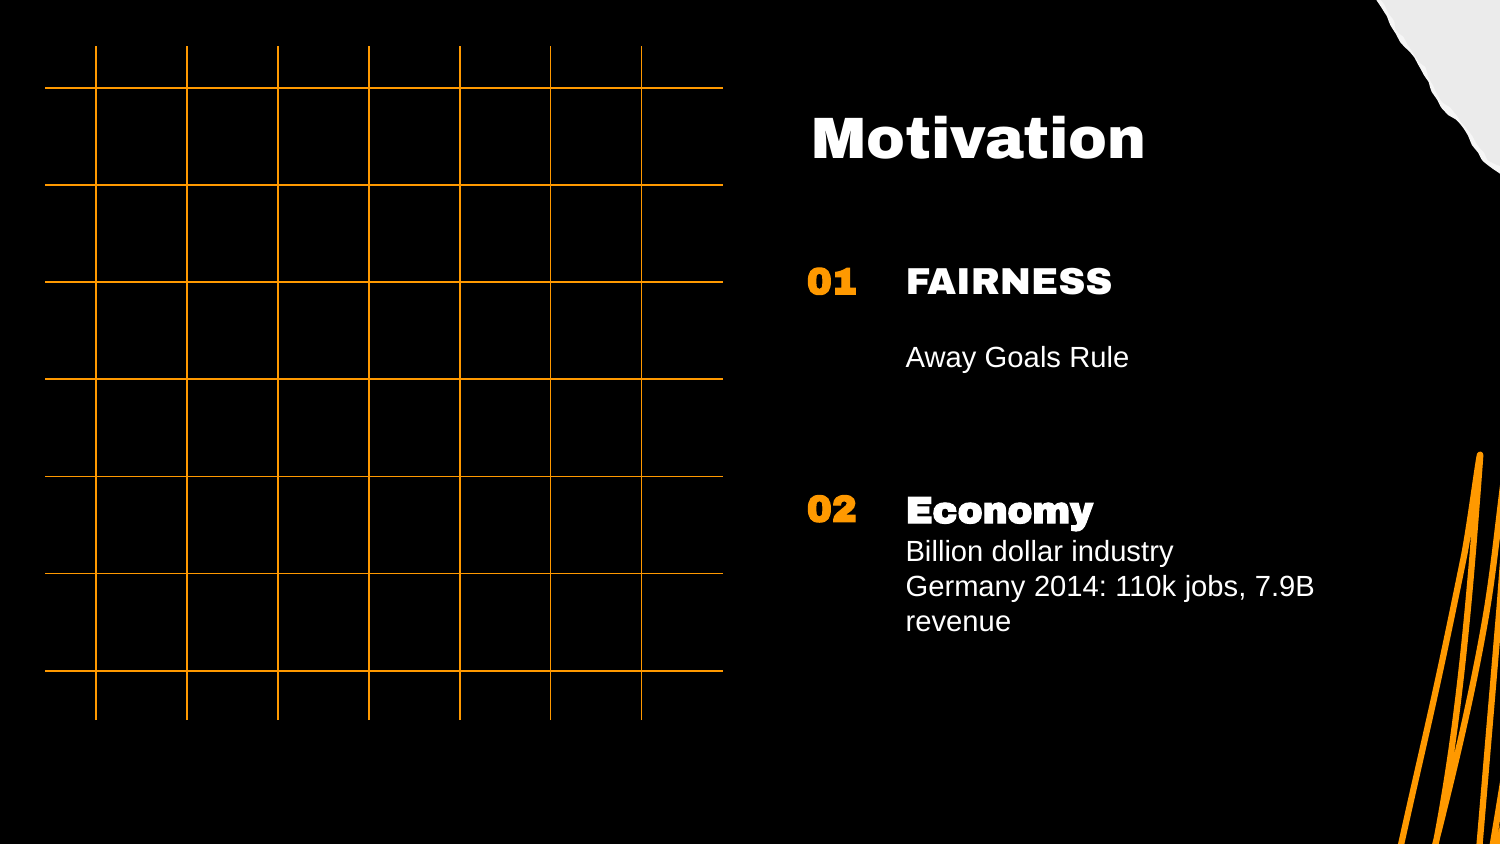

Motivation
01
# FAIRNESS
Away Goals Rule
02
Economy
Billion dollar industry
Germany 2014: 110k jobs, 7.9B revenue